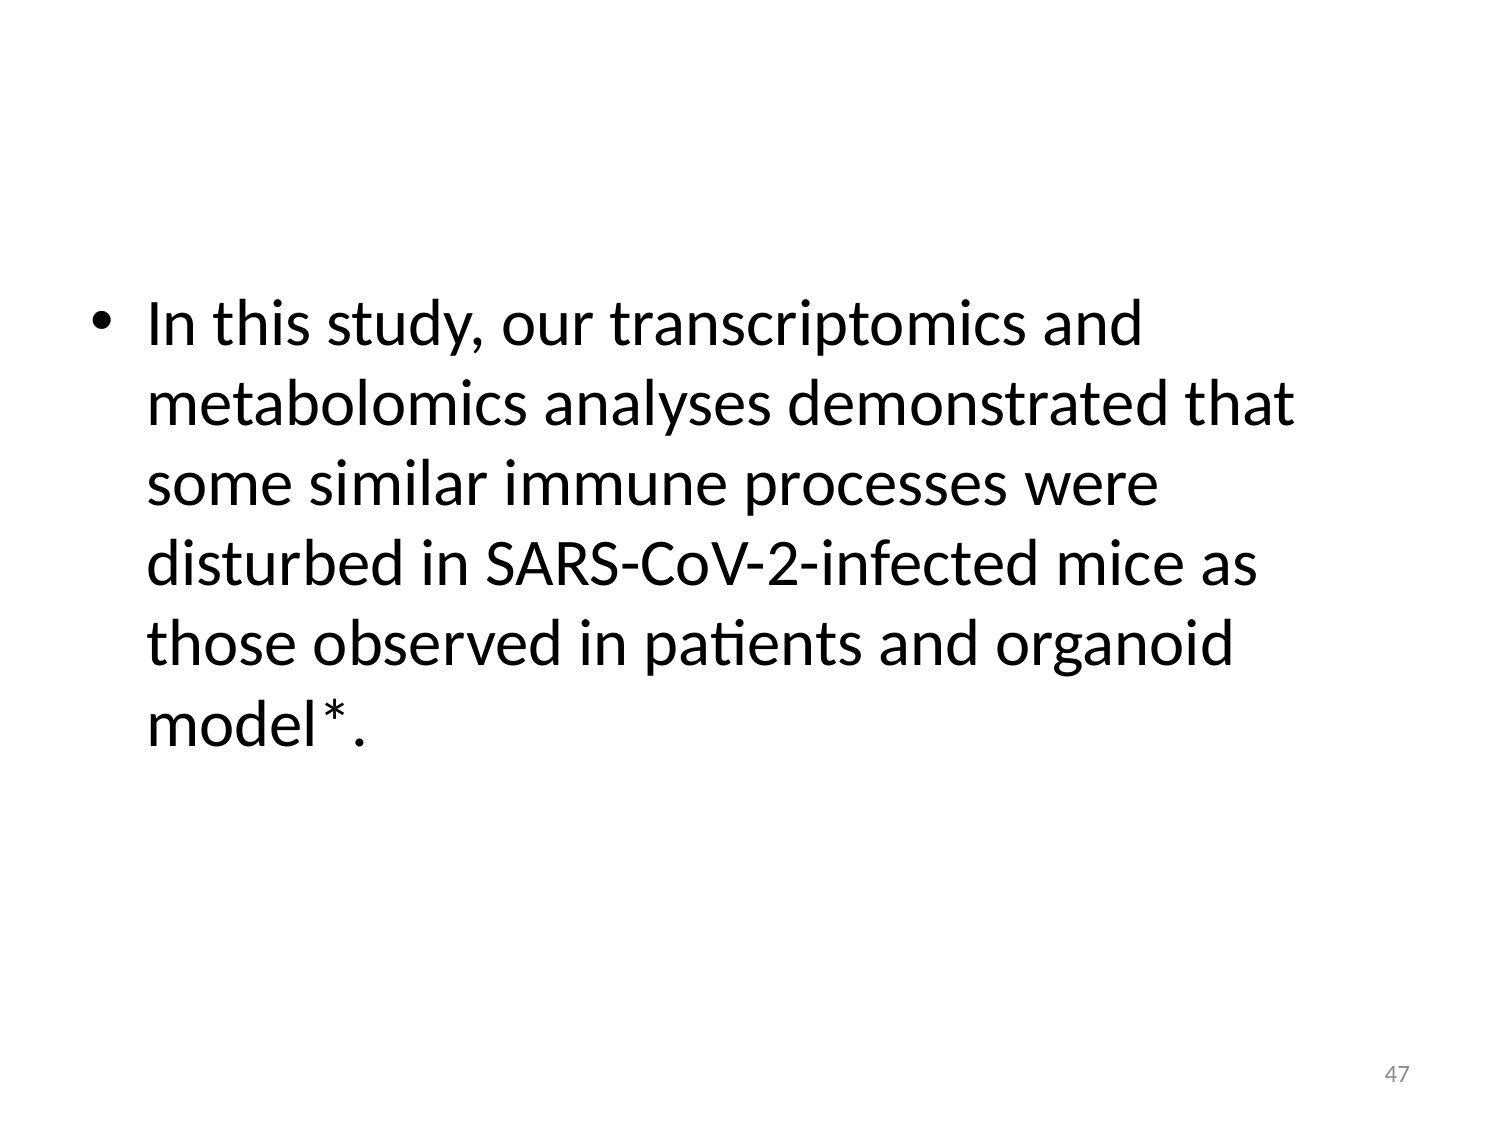

In this study, our transcriptomics and metabolomics analyses demonstrated that some similar immune processes were disturbed in SARS-CoV-2-infected mice as those observed in patients and organoid model*.
47